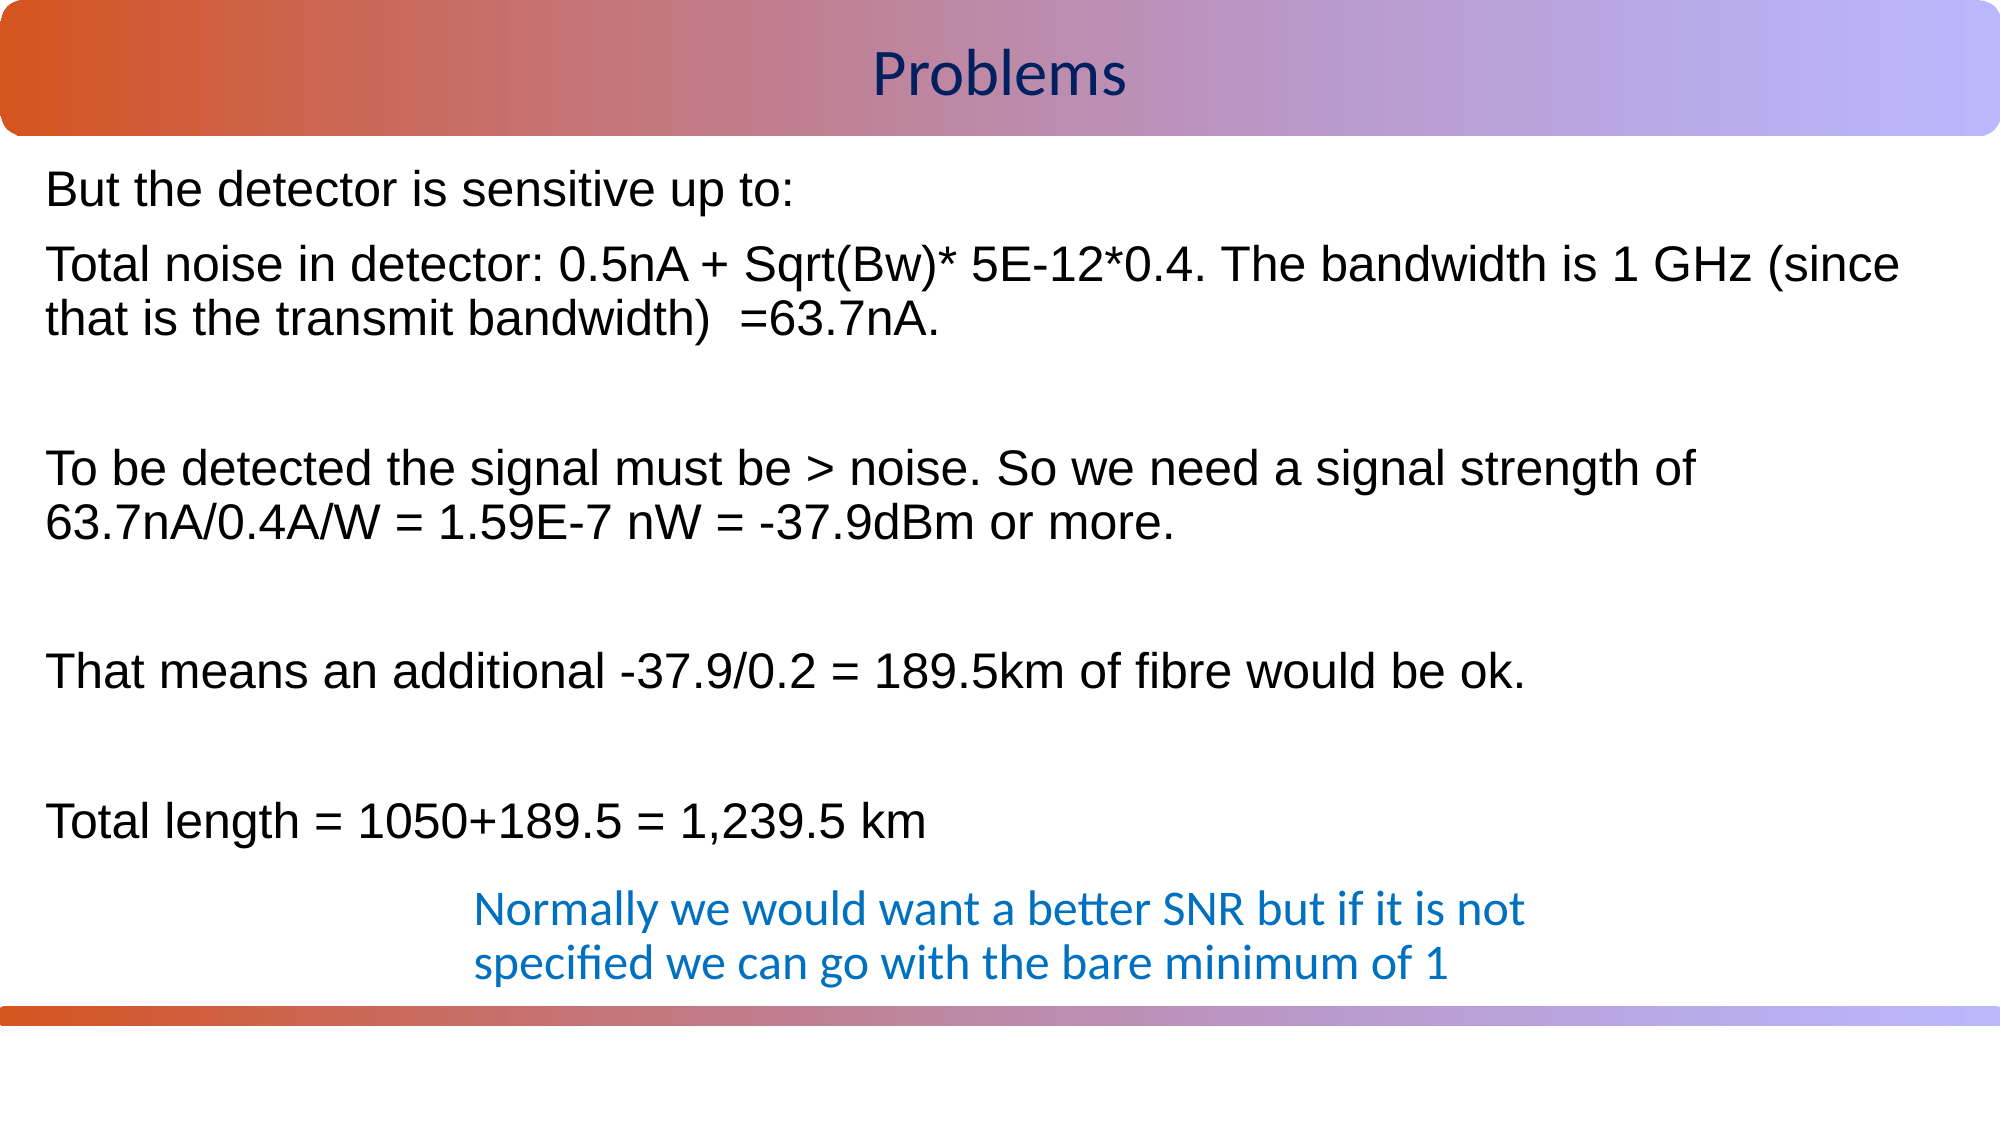

Problems
But the detector is sensitive up to:
Total noise in detector: 0.5nA + Sqrt(Bw)* 5E-12*0.4. The bandwidth is 1 GHz (since that is the transmit bandwidth)  =63.7nA.

To be detected the signal must be > noise. So we need a signal strength of 63.7nA/0.4A/W = 1.59E-7 nW = -37.9dBm or more.

That means an additional -37.9/0.2 = 189.5km of fibre would be ok.

Total length = 1050+189.5 = 1,239.5 km

Normally we would want a better SNR but if it is not specified we can go with the bare minimum of 1